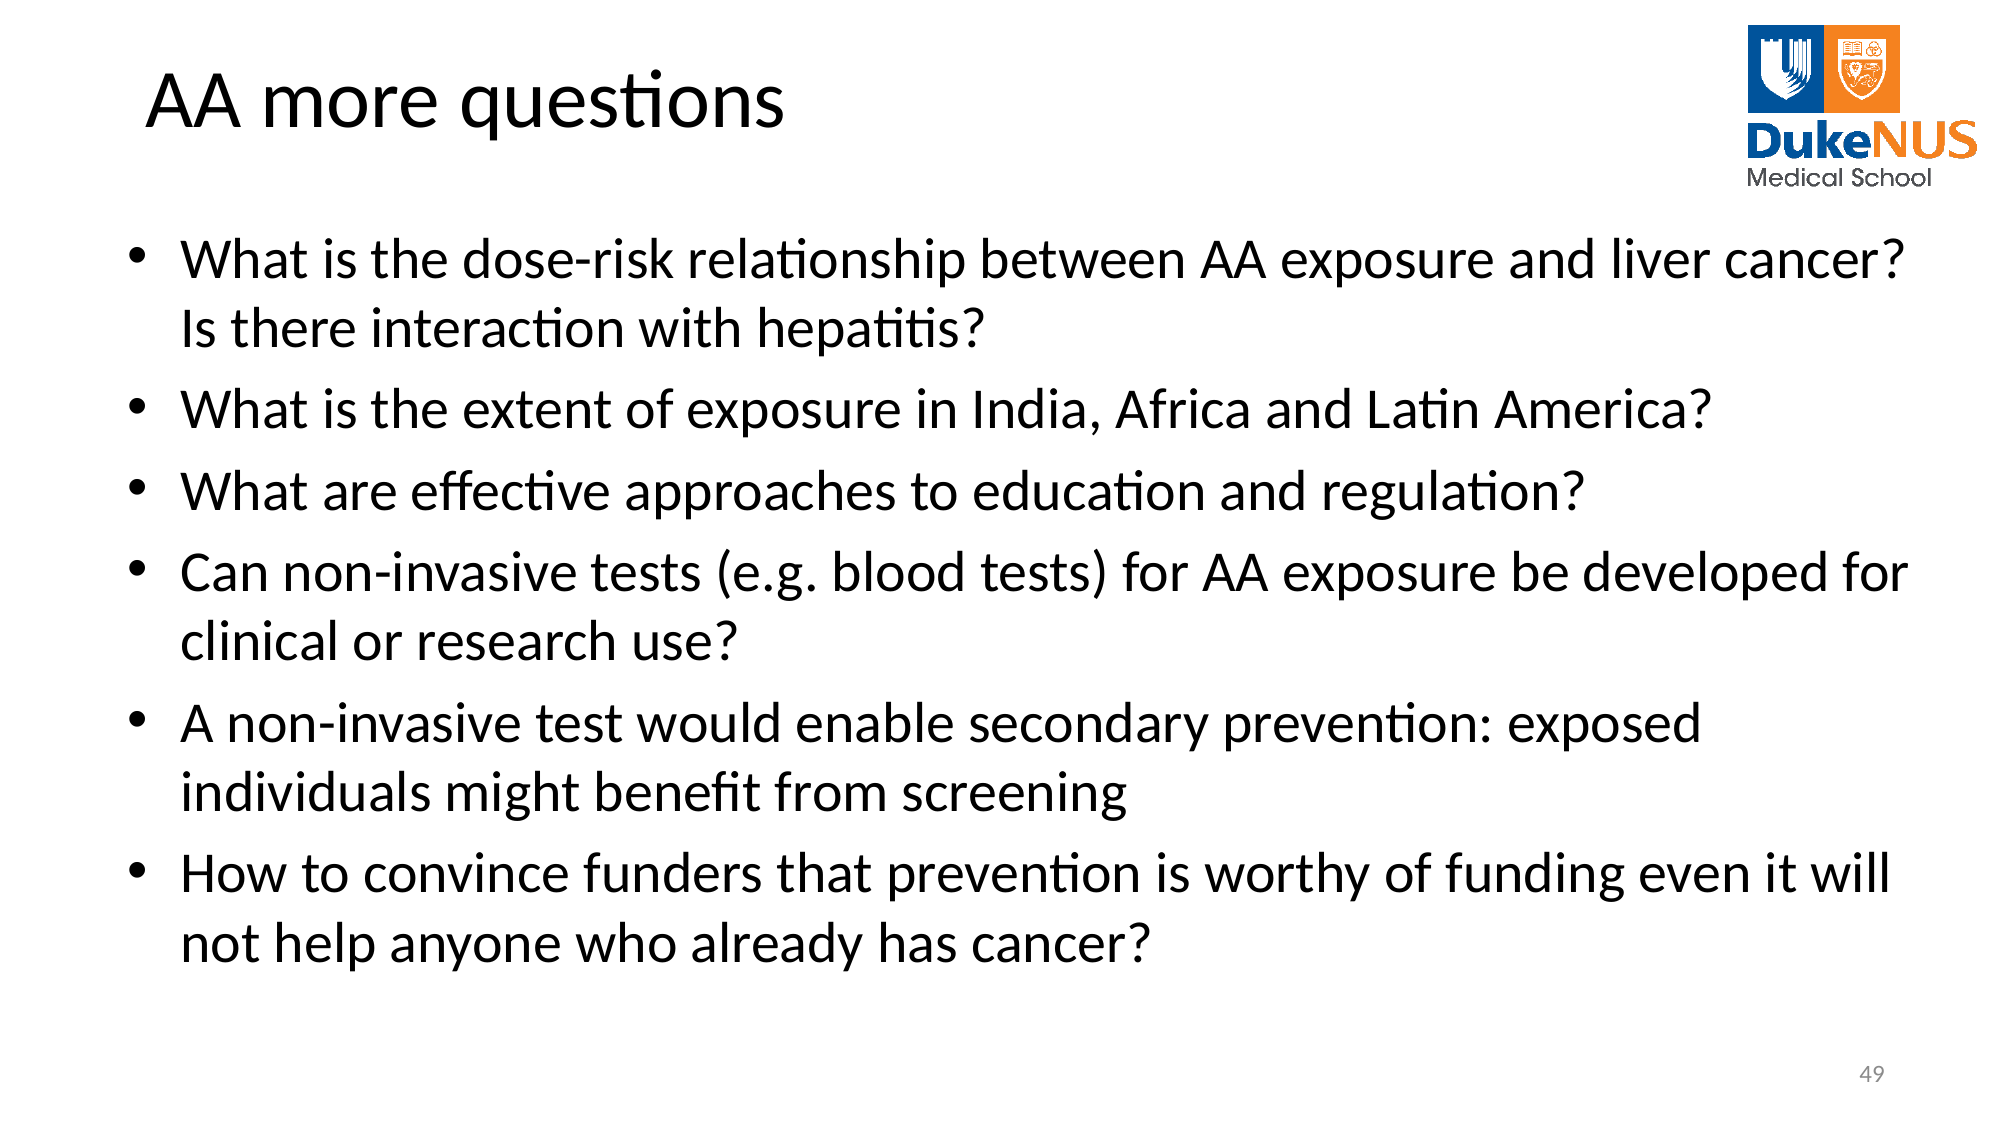

# AA more questions
What is the dose-risk relationship between AA exposure and liver cancer? Is there interaction with hepatitis?
What is the extent of exposure in India, Africa and Latin America?
What are effective approaches to education and regulation?
Can non-invasive tests (e.g. blood tests) for AA exposure be developed for clinical or research use?
A non-invasive test would enable secondary prevention: exposed individuals might benefit from screening
How to convince funders that prevention is worthy of funding even it will not help anyone who already has cancer?
49